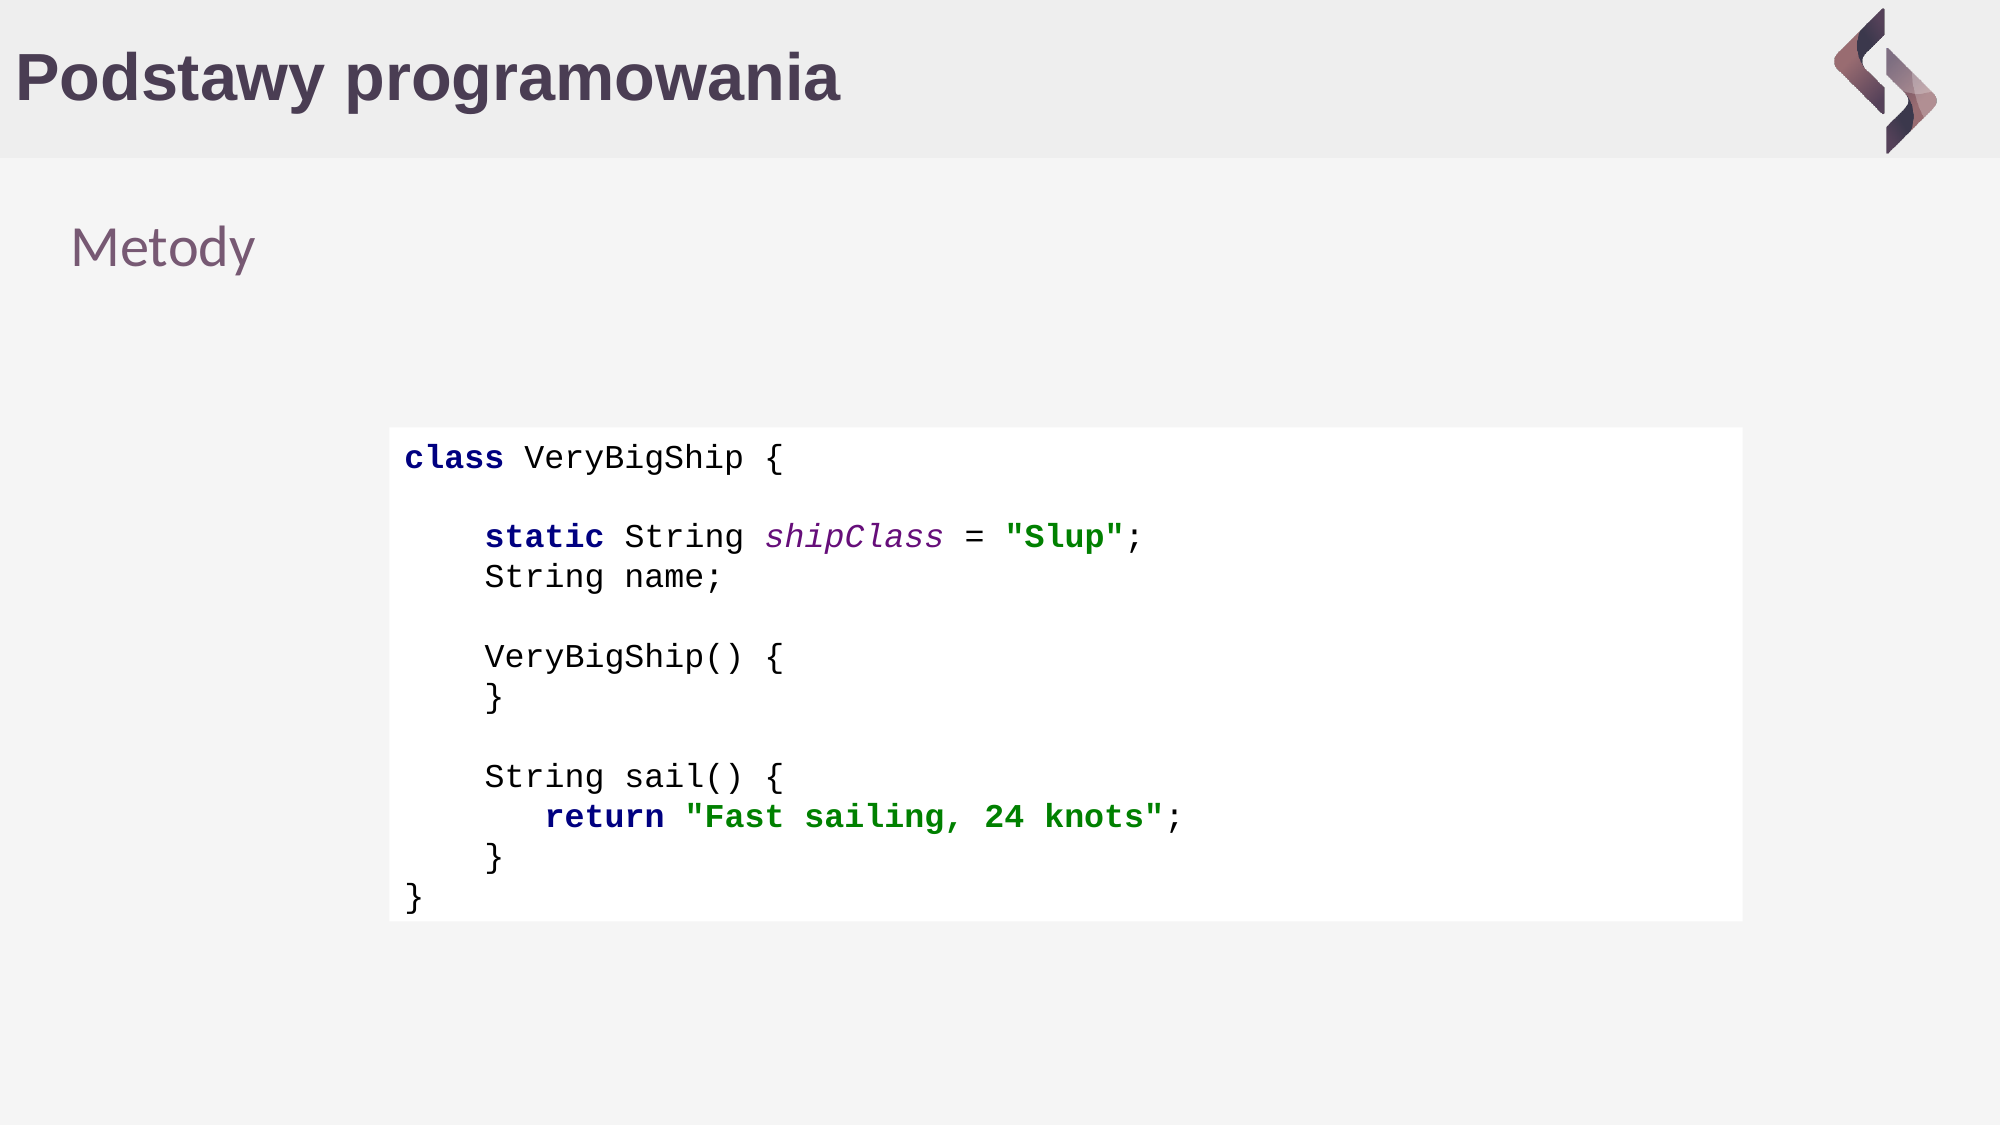

# Podstawy programowania
Metody
class VeryBigShip {
    static String shipClass = "Slup";
    String name;
    VeryBigShip() {
    }
    String sail() {
       return "Fast sailing, 24 knots";
    }
}